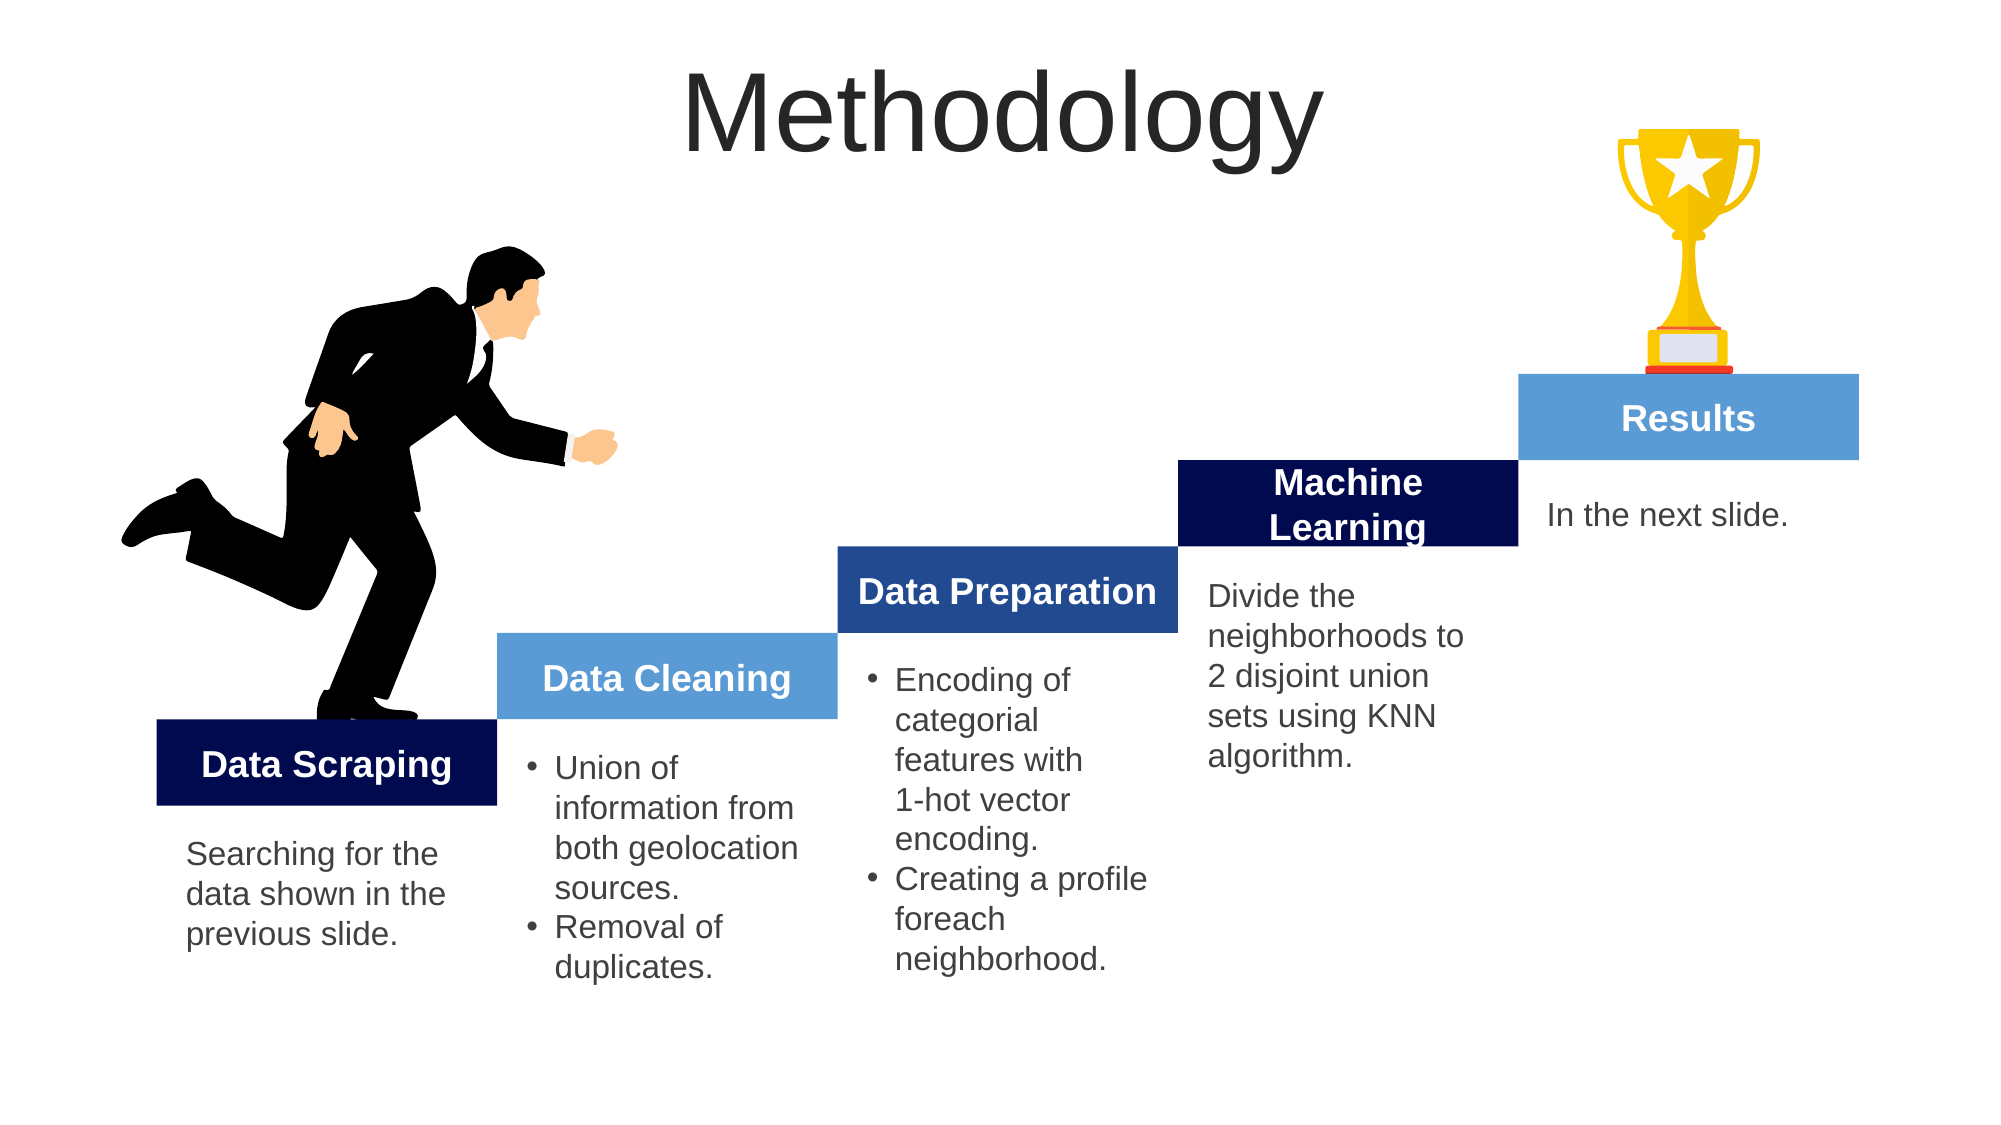

Methodology

Results
Machine Learning
Data Preparation
Data Cleaning
Data Scraping
In the next slide.
Divide the neighborhoods to 2 disjoint union sets using KNN algorithm.
Encoding of categorial features with    1-hot vector encoding.
Creating a profile foreach neighborhood.
Union of information from both geolocation sources.
Removal of duplicates.

Searching for the data shown in the previous slide.